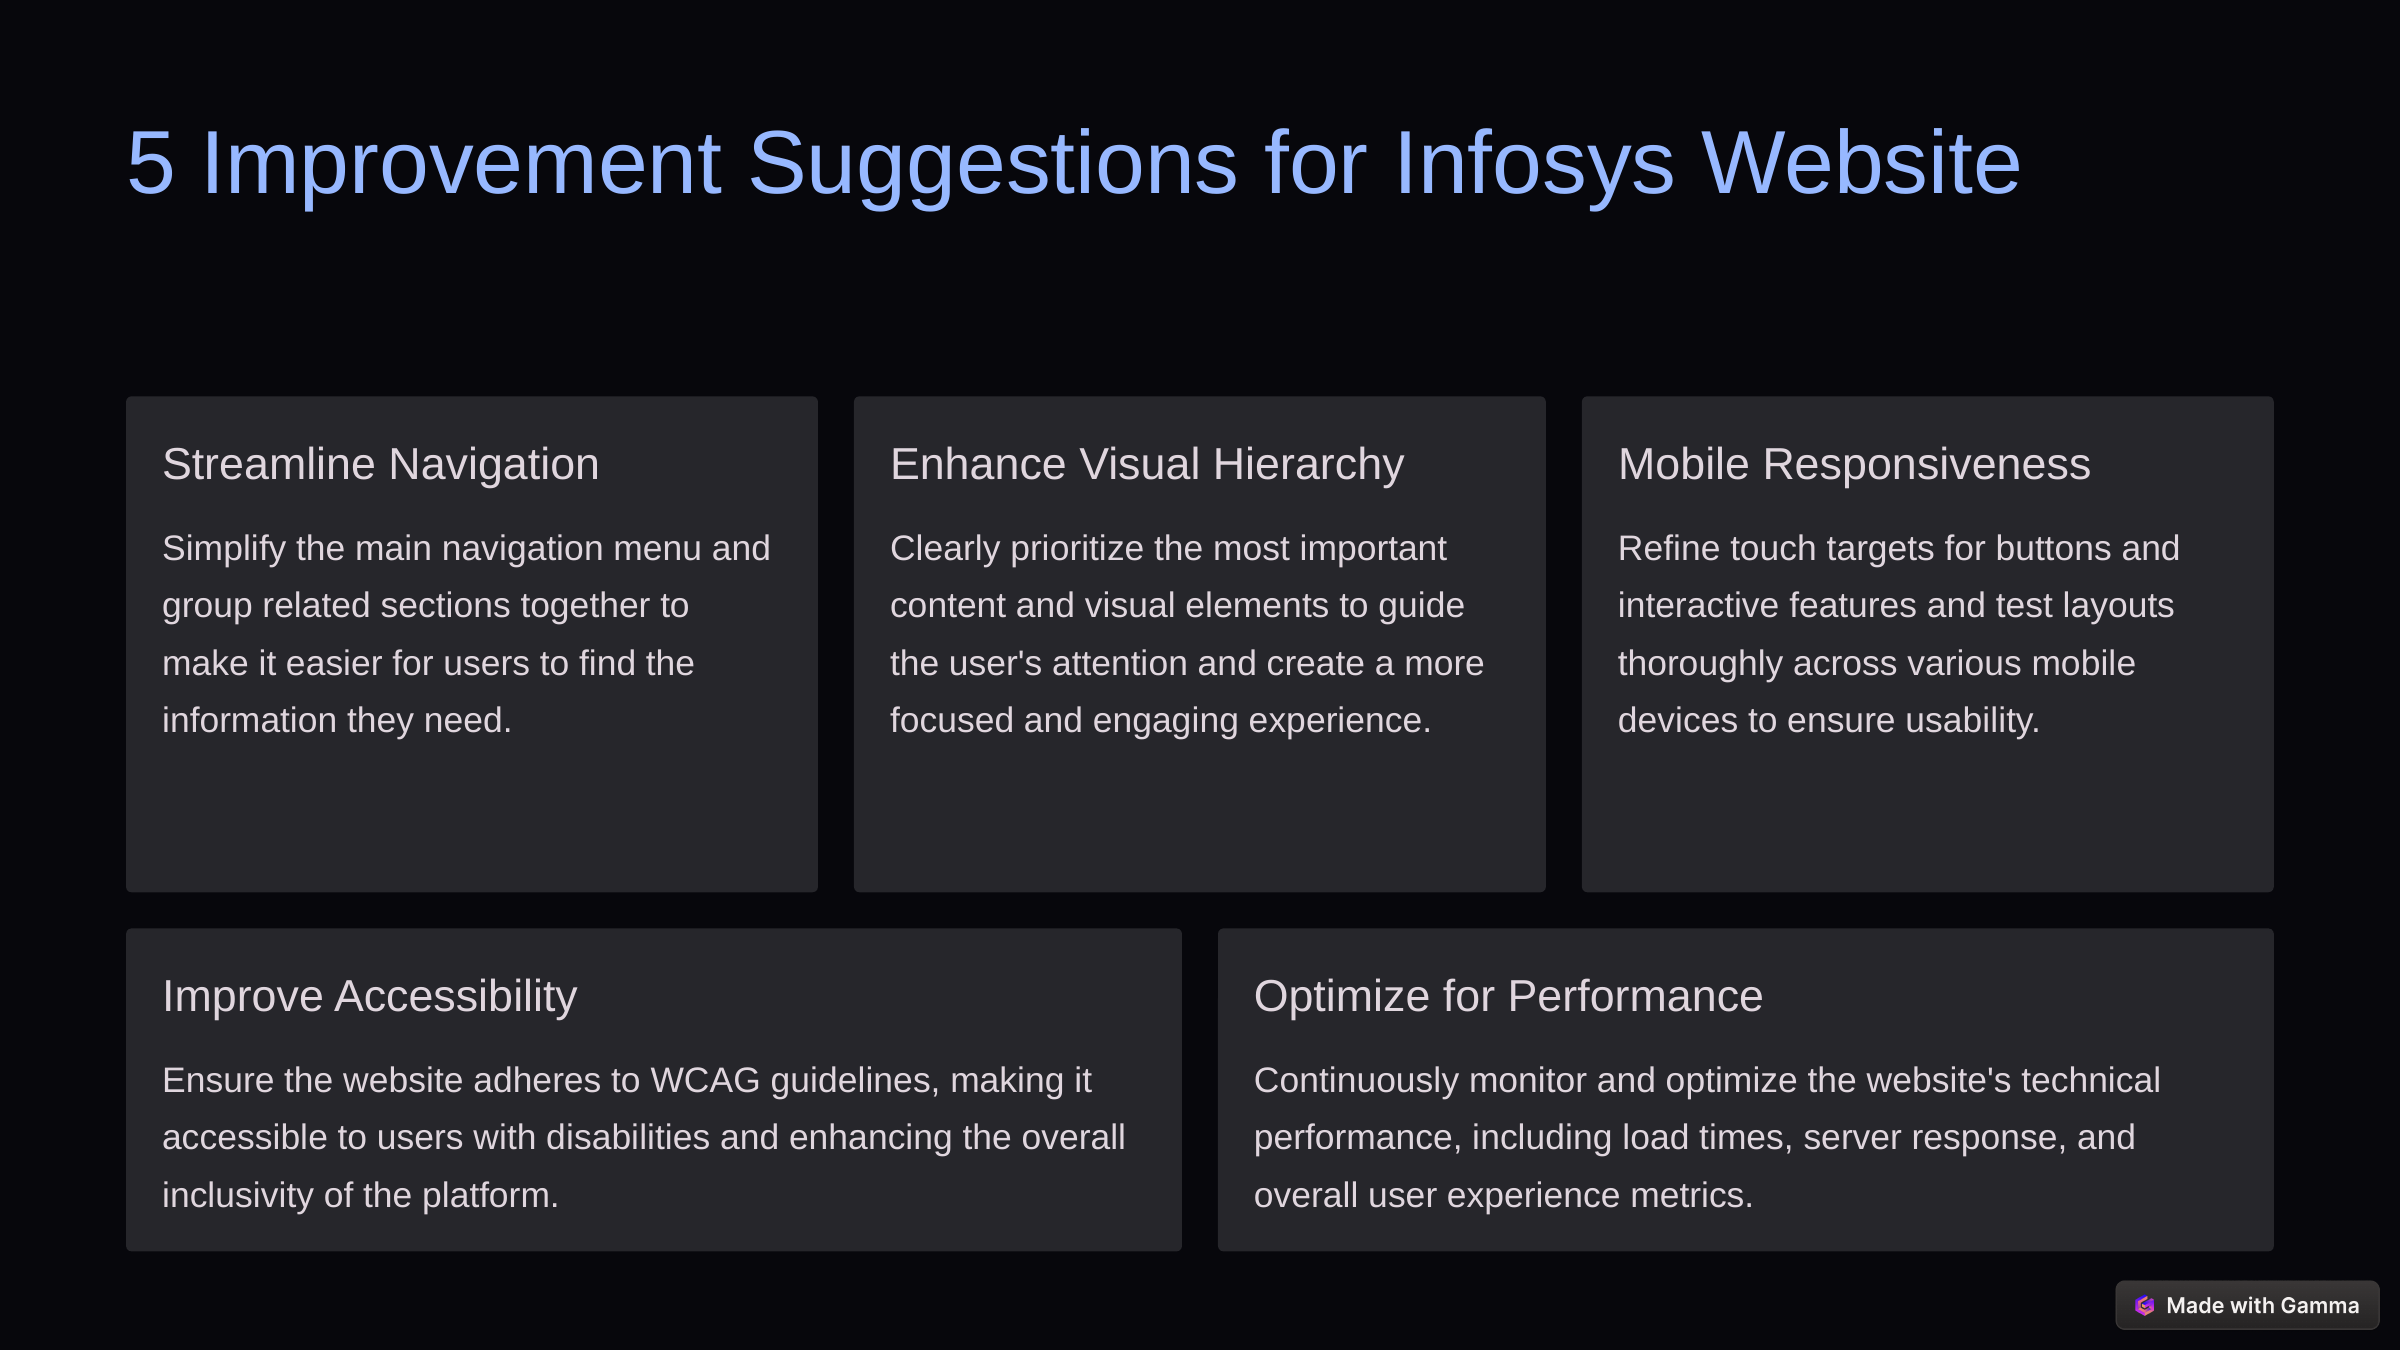

5 Improvement Suggestions for Infosys Website

Streamline Navigation
Enhance Visual Hierarchy
Mobile Responsiveness
Simplify the main navigation menu and group related sections together to make it easier for users to find the information they need.
Clearly prioritize the most important content and visual elements to guide the user's attention and create a more focused and engaging experience.
Refine touch targets for buttons and interactive features and test layouts thoroughly across various mobile devices to ensure usability.

Improve Accessibility
Optimize for Performance
Ensure the website adheres to WCAG guidelines, making it accessible to users with disabilities and enhancing the overall inclusivity of the platform.
Continuously monitor and optimize the website's technical performance, including load times, server response, and overall user experience metrics.